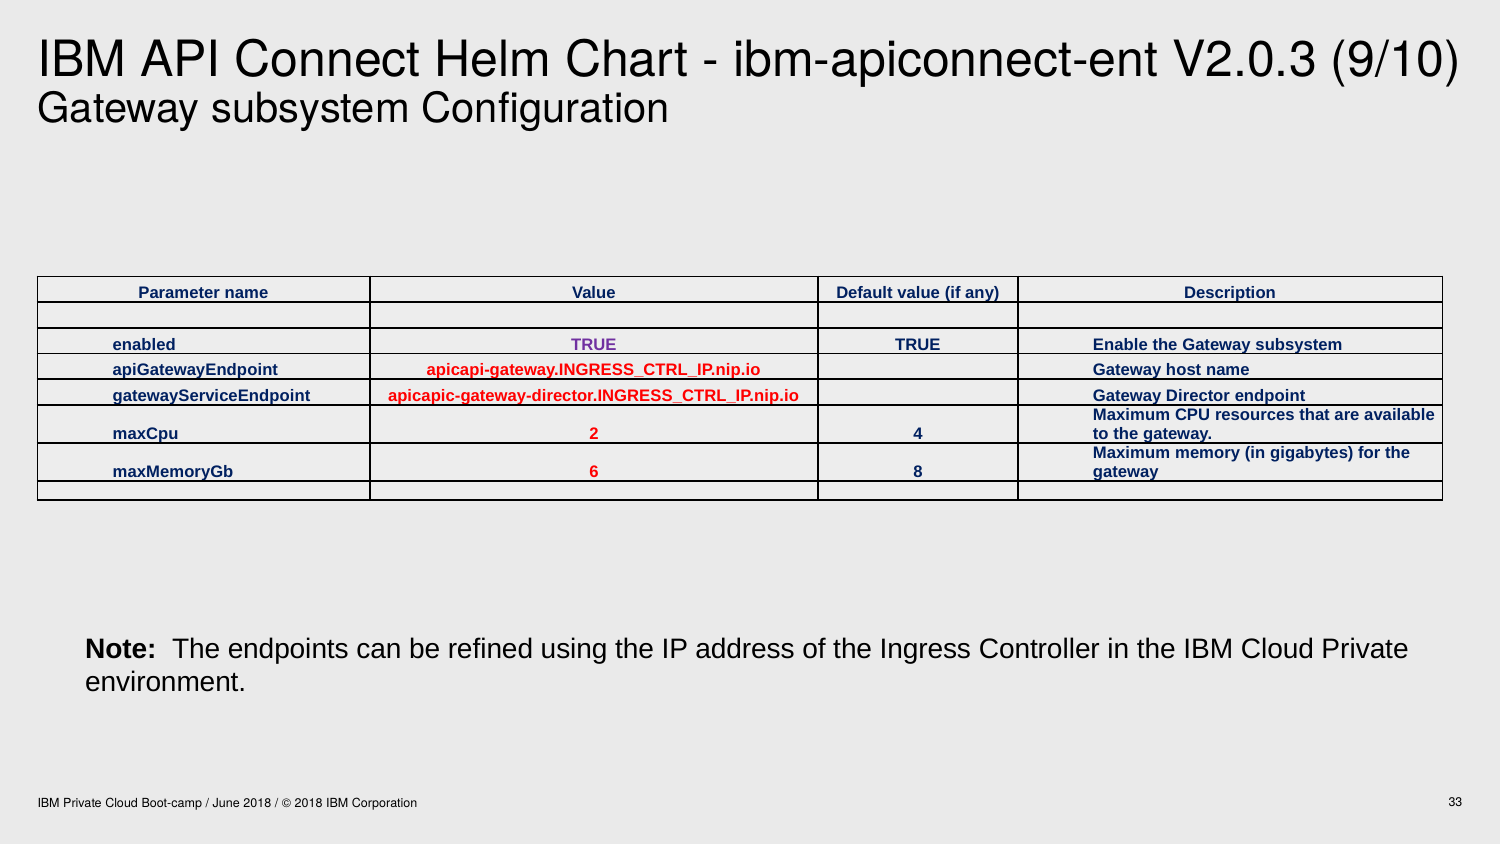

# IBM API Connect Helm Chart - ibm-apiconnect-ent V2.0.3 (9/10) Gateway subsystem Configuration
| Parameter name | Value | Default value (if any) | Description |
| --- | --- | --- | --- |
|  |  |  |  |
| enabled | TRUE | TRUE | Enable the Gateway subsystem |
| apiGatewayEndpoint | apicapi-gateway.INGRESS\_CTRL\_IP.nip.io |  | Gateway host name |
| gatewayServiceEndpoint | apicapic-gateway-director.INGRESS\_CTRL\_IP.nip.io |  | Gateway Director endpoint |
| maxCpu | 2 | 4 | Maximum CPU resources that are available to the gateway. |
| maxMemoryGb | 6 | 8 | Maximum memory (in gigabytes) for the gateway |
|  |  |  |  |
Note:  The endpoints can be refined using the IP address of the Ingress Controller in the IBM Cloud Private environment.
IBM Private Cloud Boot-camp / June 2018 / © 2018 IBM Corporation
33